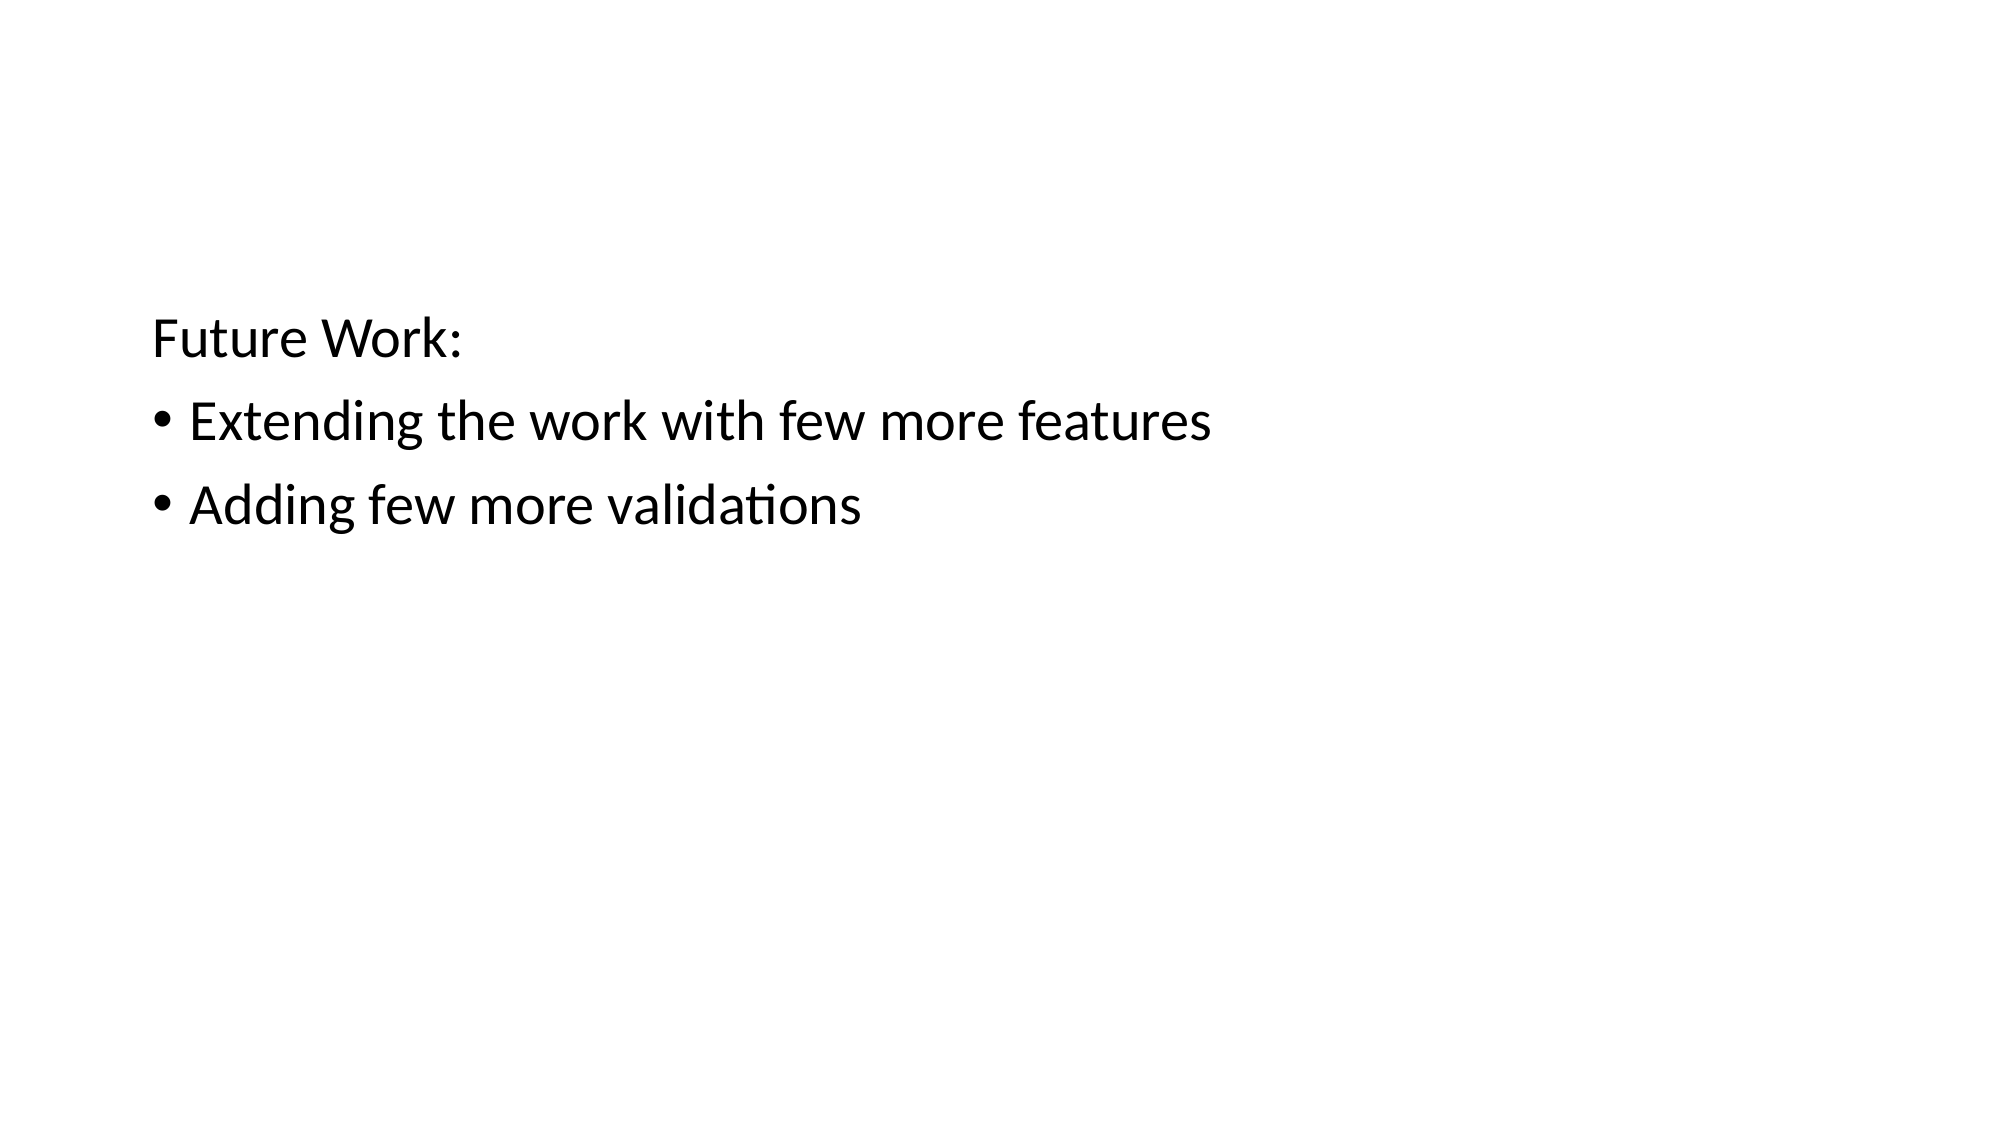

#
Future Work:
Extending the work with few more features
Adding few more validations